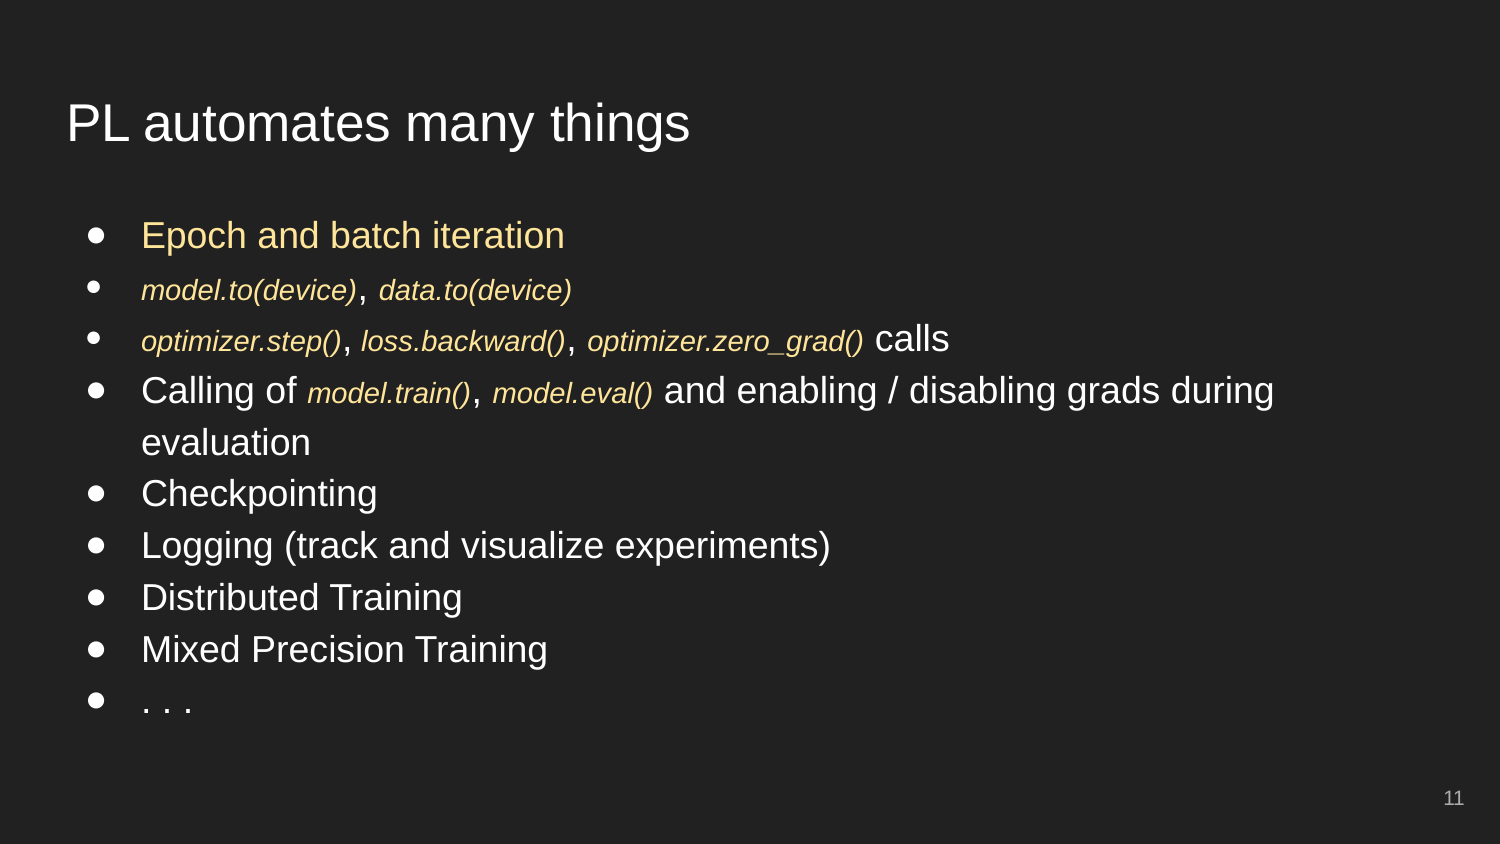

# PL automates many things
Epoch and batch iteration
model.to(device), data.to(device)
optimizer.step(), loss.backward(), optimizer.zero_grad() calls
Calling of model.train(), model.eval() and enabling / disabling grads during evaluation
Checkpointing
Logging (track and visualize experiments)
Distributed Training
Mixed Precision Training
. . .
11